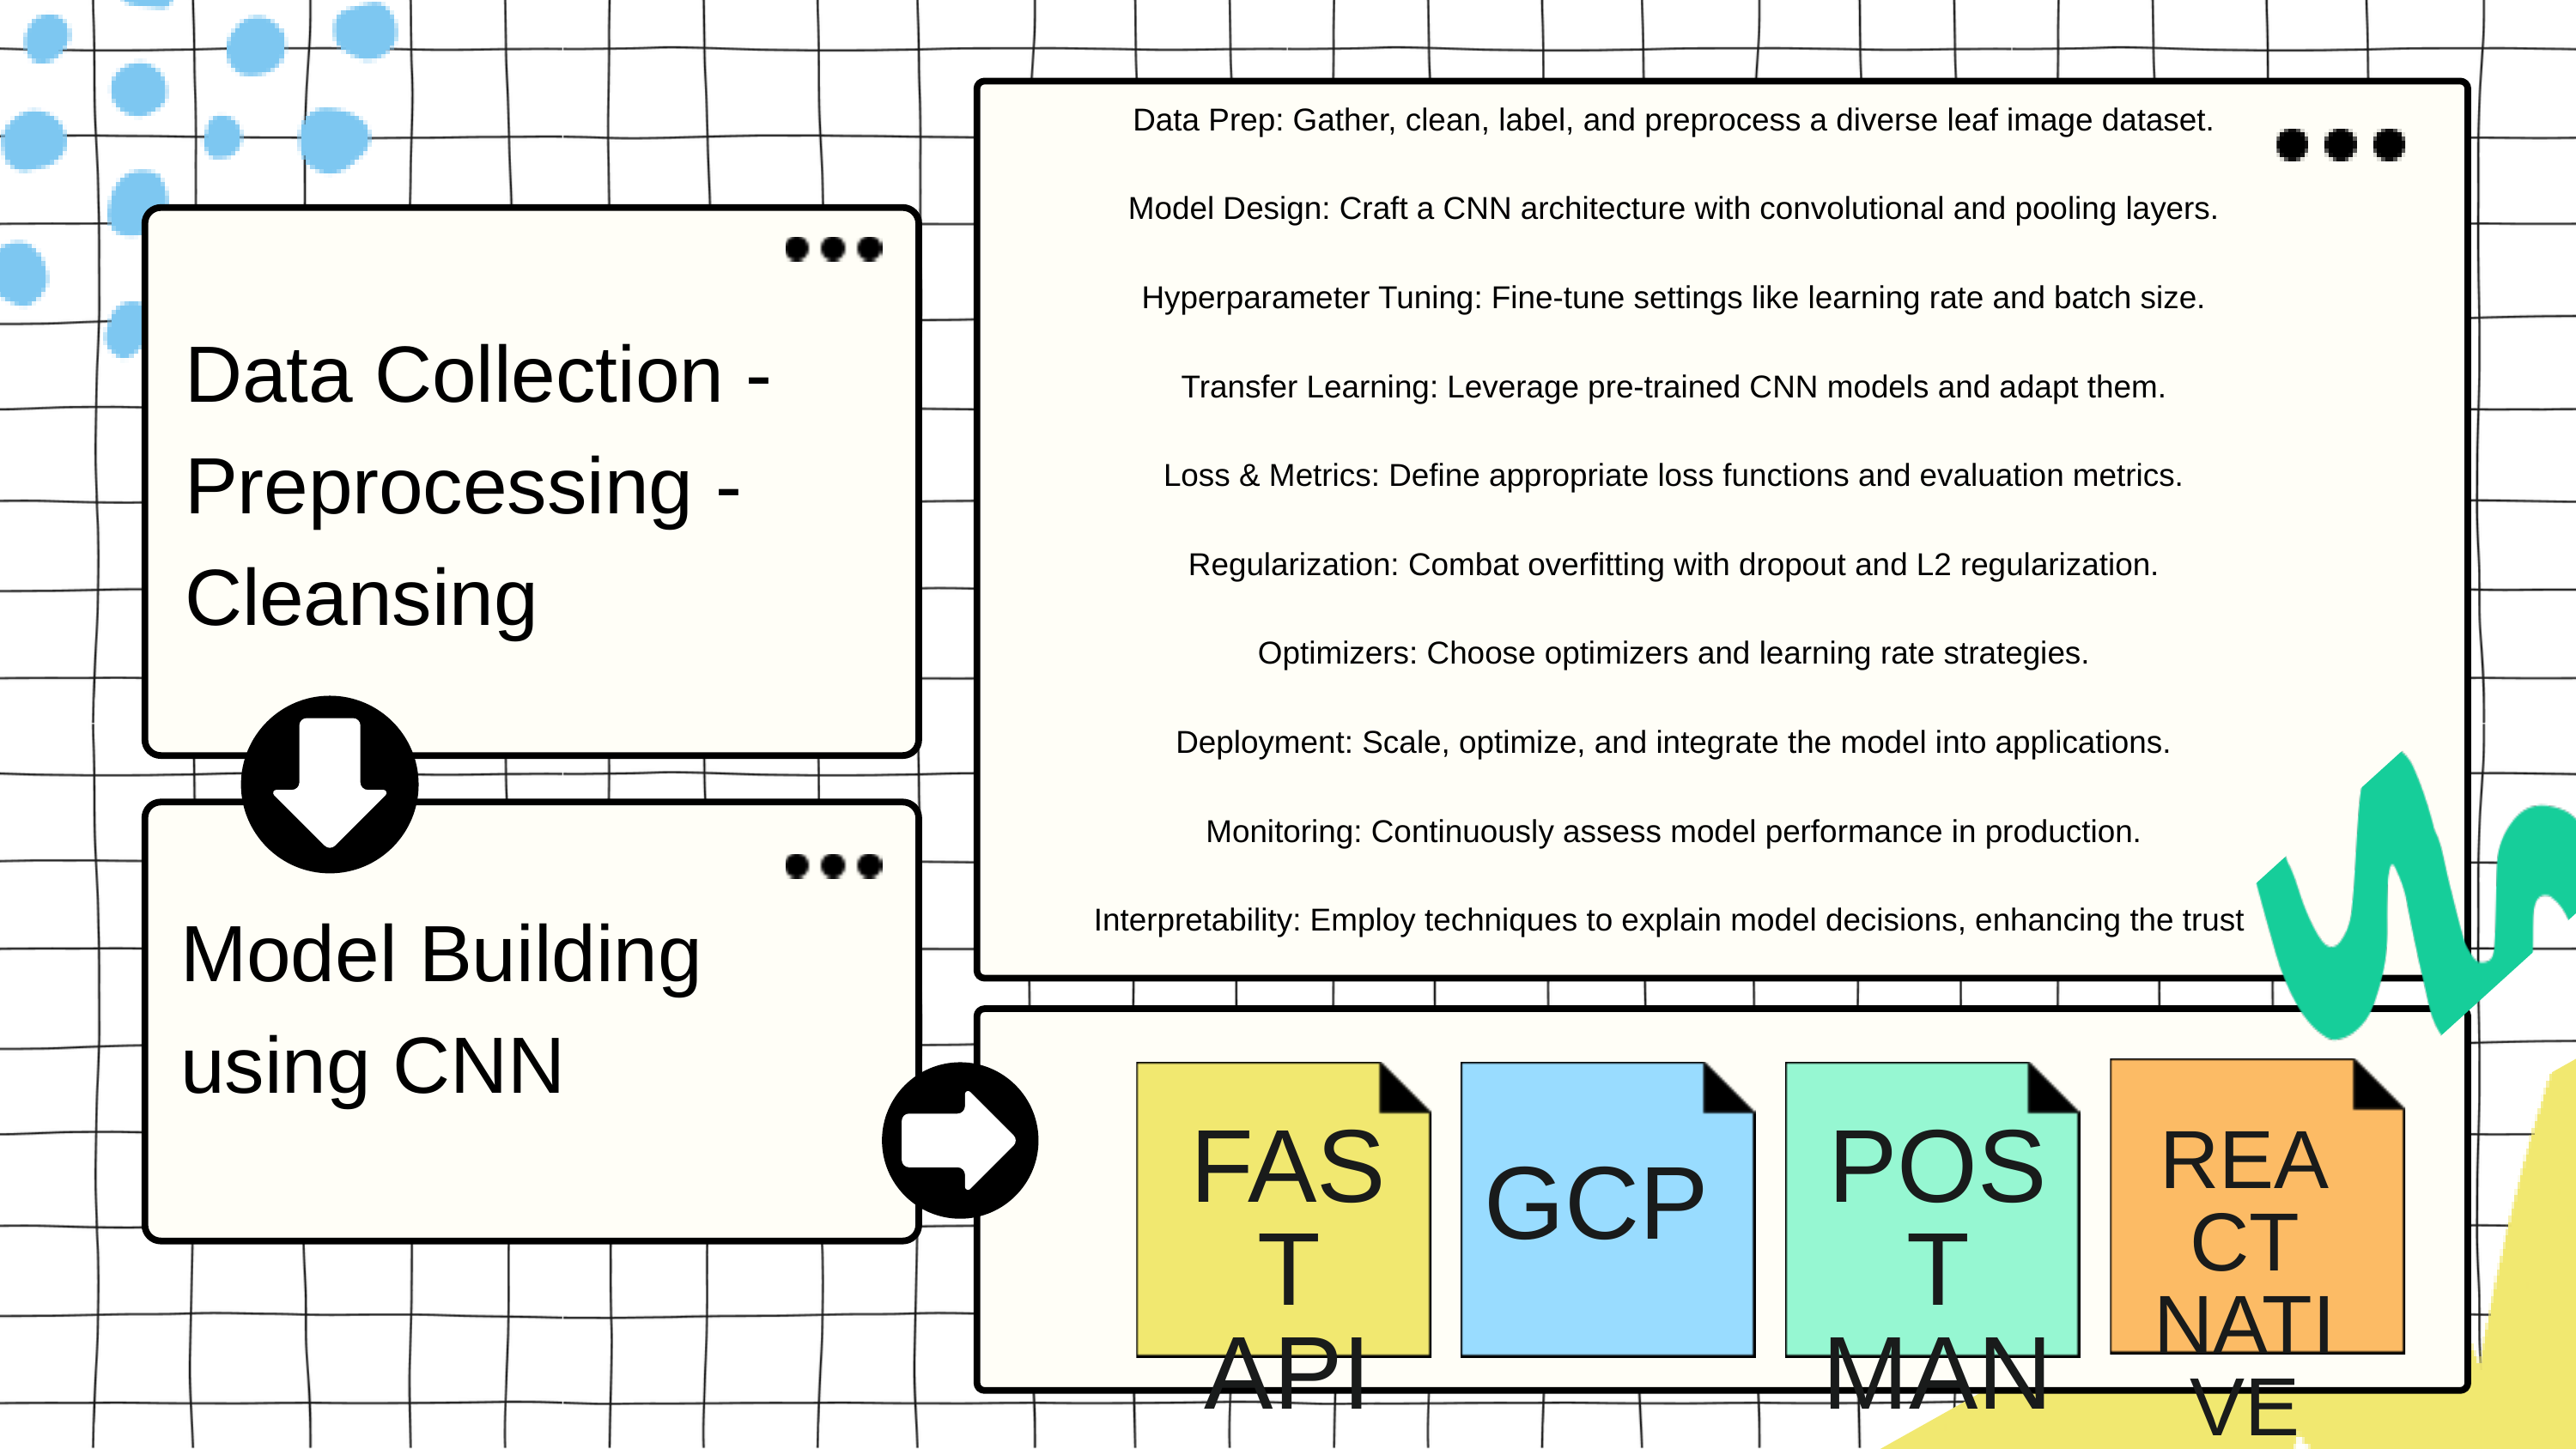

Data Prep: Gather, clean, label, and preprocess a diverse leaf image dataset.

Model Design: Craft a CNN architecture with convolutional and pooling layers.

Hyperparameter Tuning: Fine-tune settings like learning rate and batch size.

Transfer Learning: Leverage pre-trained CNN models and adapt them.

Loss & Metrics: Define appropriate loss functions and evaluation metrics.

Regularization: Combat overfitting with dropout and L2 regularization.

Optimizers: Choose optimizers and learning rate strategies.

Deployment: Scale, optimize, and integrate the model into applications.

Monitoring: Continuously assess model performance in production.

Interpretability: Employ techniques to explain model decisions, enhancing the trust

Data Collection - Preprocessing -
Cleansing

Model Building using CNN

FAST API
POST
MAN
REACT
NATIVE

GCP